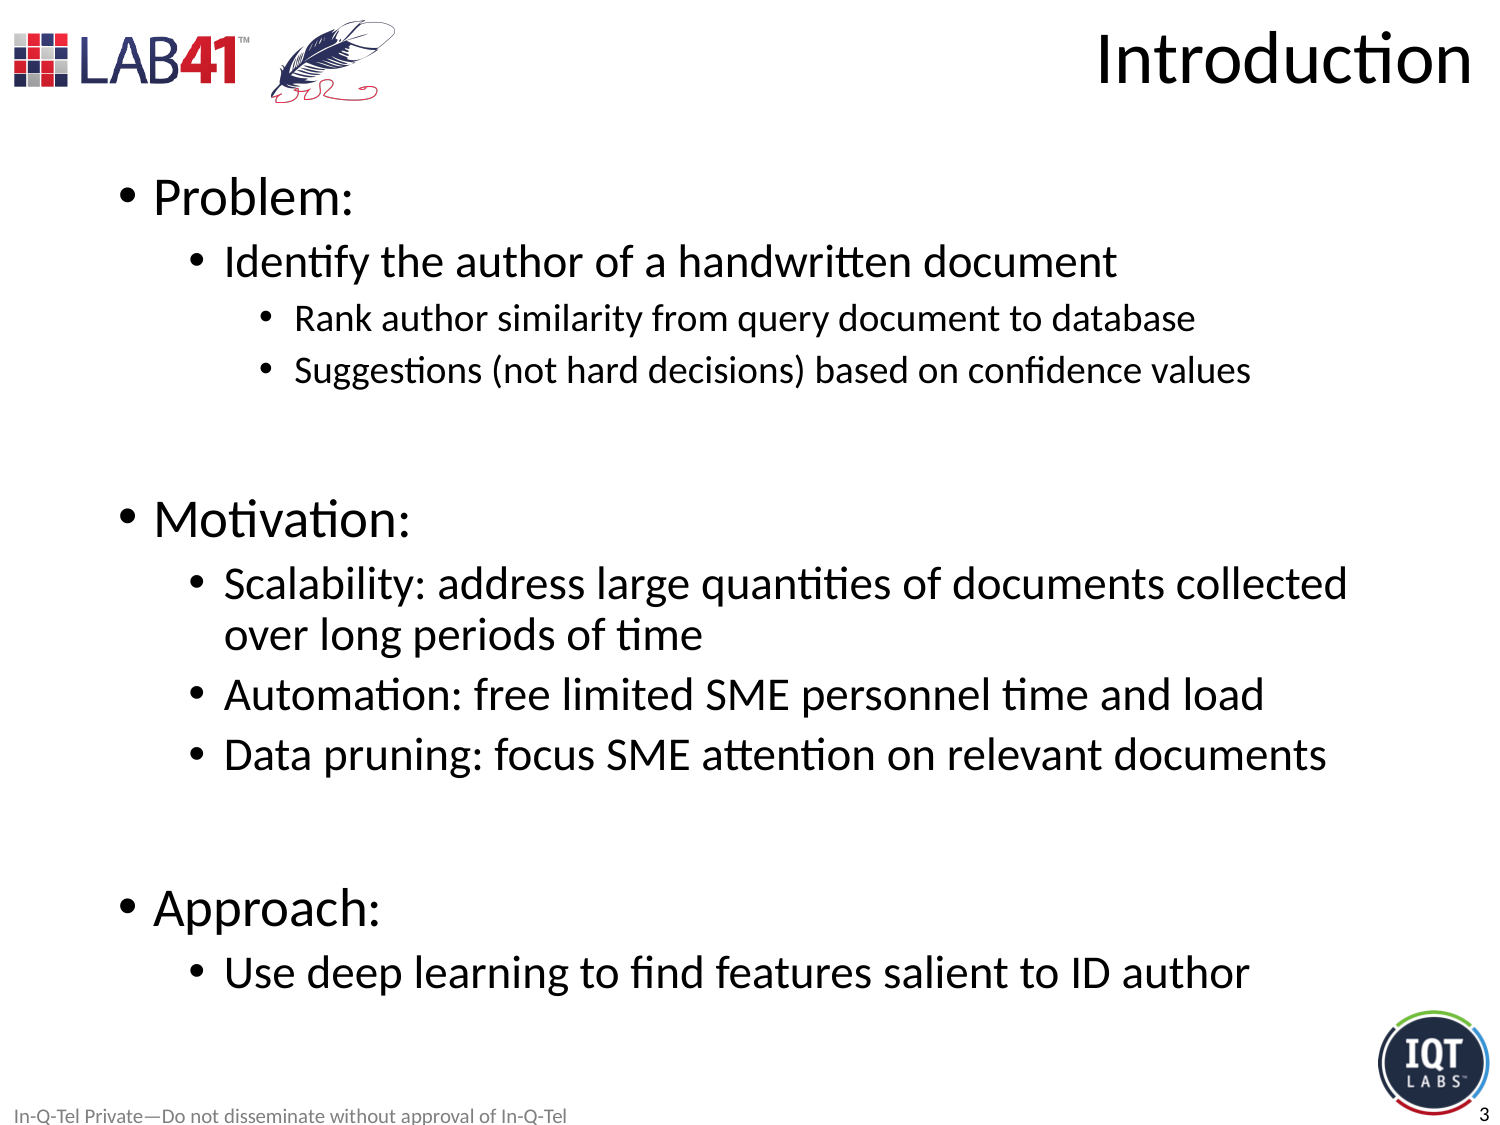

# Introduction
Problem:
Identify the author of a handwritten document
Rank author similarity from query document to database
Suggestions (not hard decisions) based on confidence values

Motivation:
Scalability: address large quantities of documents collected over long periods of time
Automation: free limited SME personnel time and load
Data pruning: focus SME attention on relevant documents

Approach:
Use deep learning to find features salient to ID author